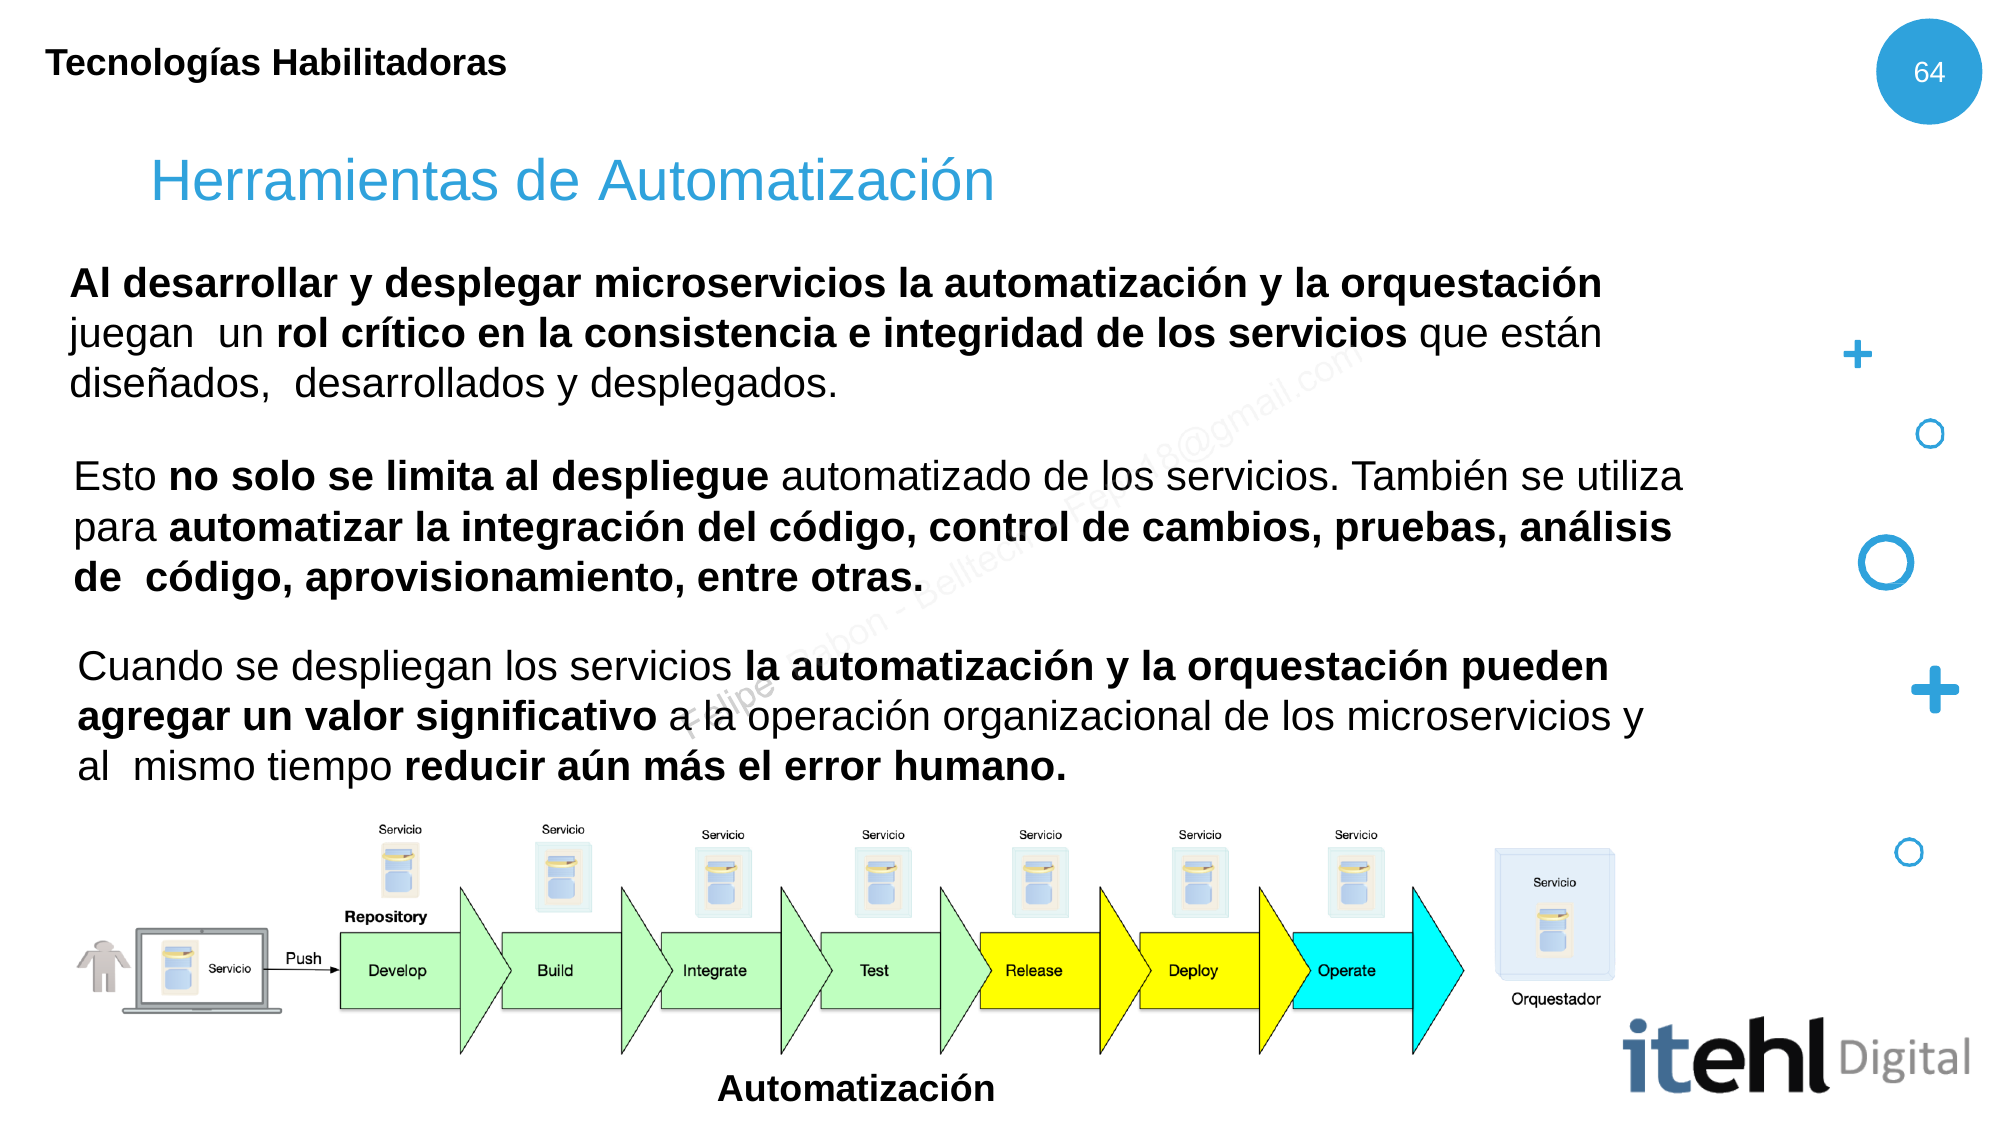

Tecnologías Habilitadoras
64
# Herramientas de Automatización
Al desarrollar y desplegar microservicios la automatización y la orquestación juegan  un rol crítico en la consistencia e integridad de los servicios que están diseñados,  desarrollados y desplegados.

Esto no solo se limita al despliegue automatizado de los servicios. También se utiliza  para automatizar la integración del código, control de cambios, pruebas, análisis de  código, aprovisionamiento, entre otras.
Cuando se despliegan los servicios la automatización y la orquestación pueden  agregar un valor significativo a la operación organizacional de los microservicios y al  mismo tiempo reducir aún más el error humano.

Automatización